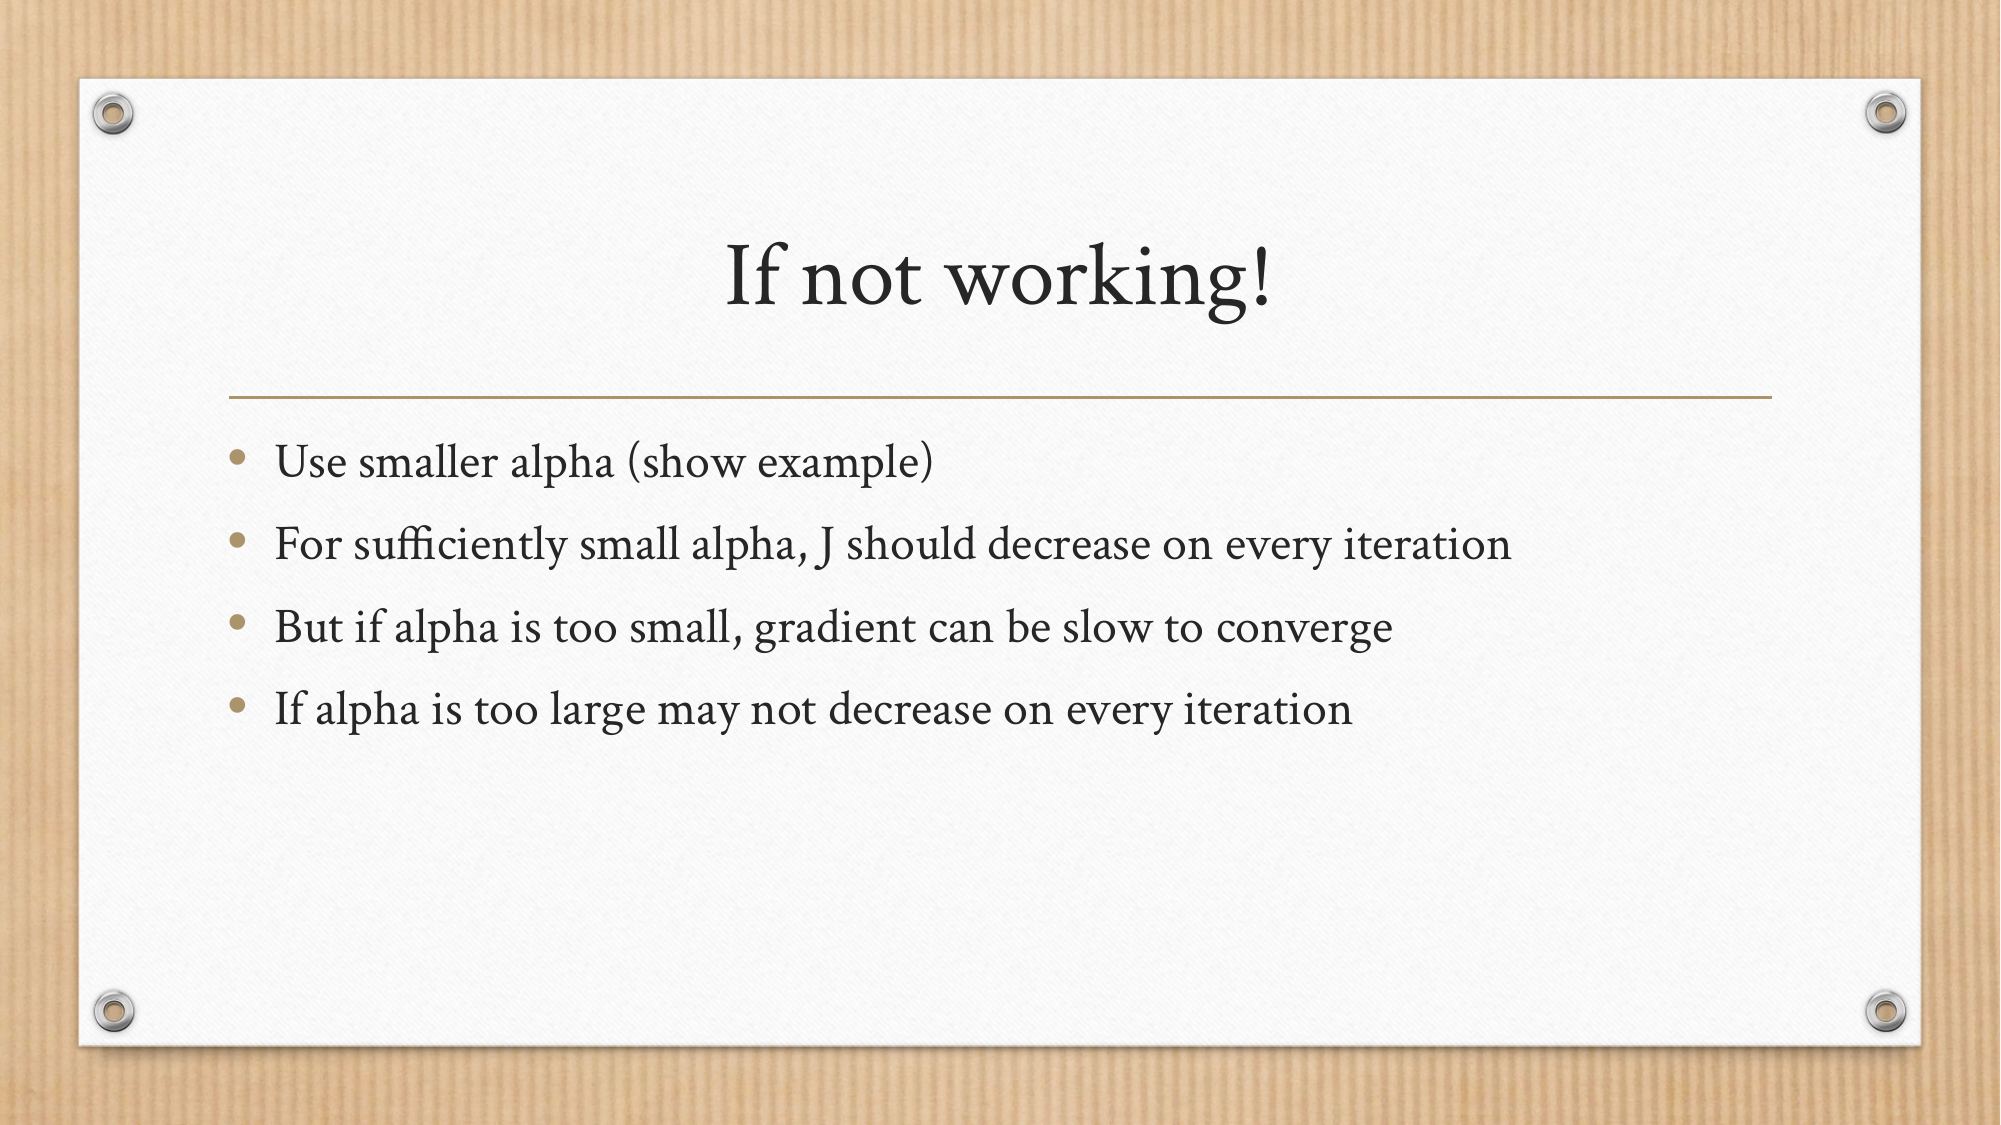

# If not working!
Use smaller alpha (show example)
For sufficiently small alpha, J should decrease on every iteration
But if alpha is too small, gradient can be slow to converge
If alpha is too large may not decrease on every iteration